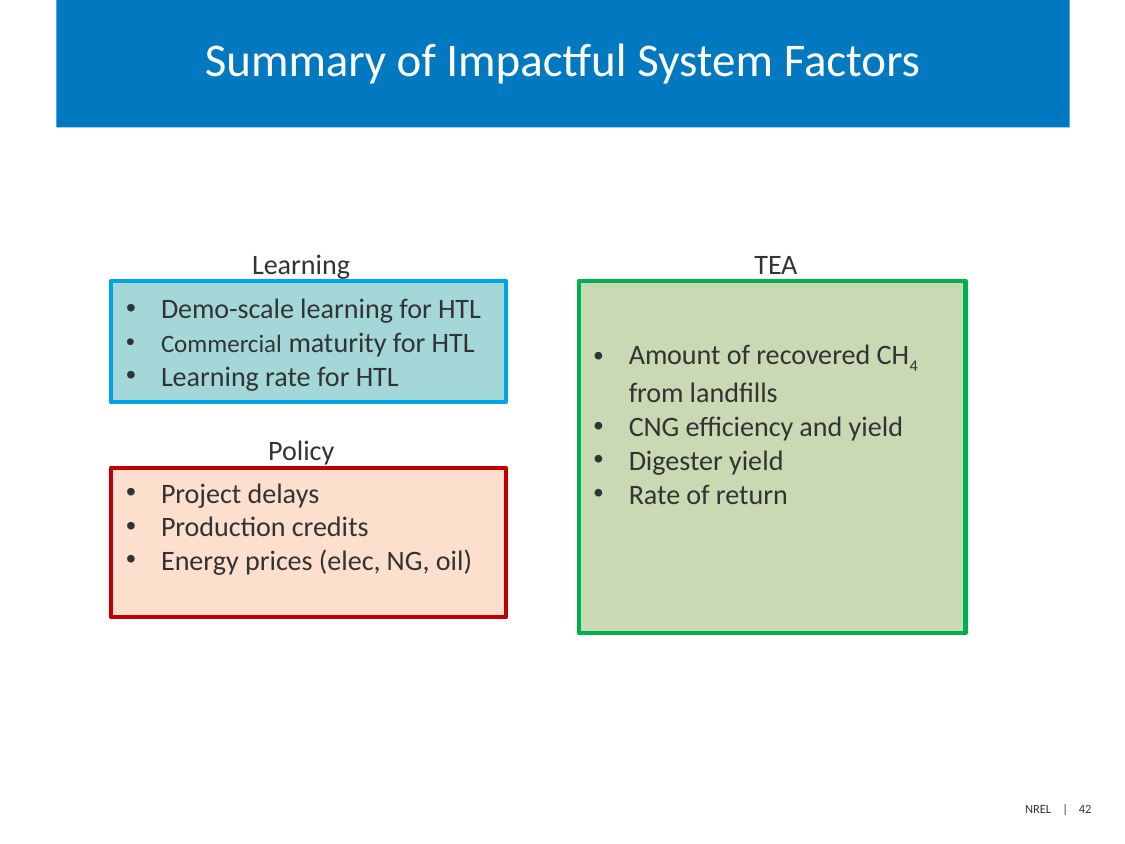

# Summary of Impactful System Factors
Learning
TEA
Amount of recovered CH4 from landfills
CNG efficiency and yield
Digester yield
Rate of return

Demo-scale learning for HTL
Commercial maturity for HTL
Learning rate for HTL
Policy
Project delays
Production credits
Energy prices (elec, NG, oil)